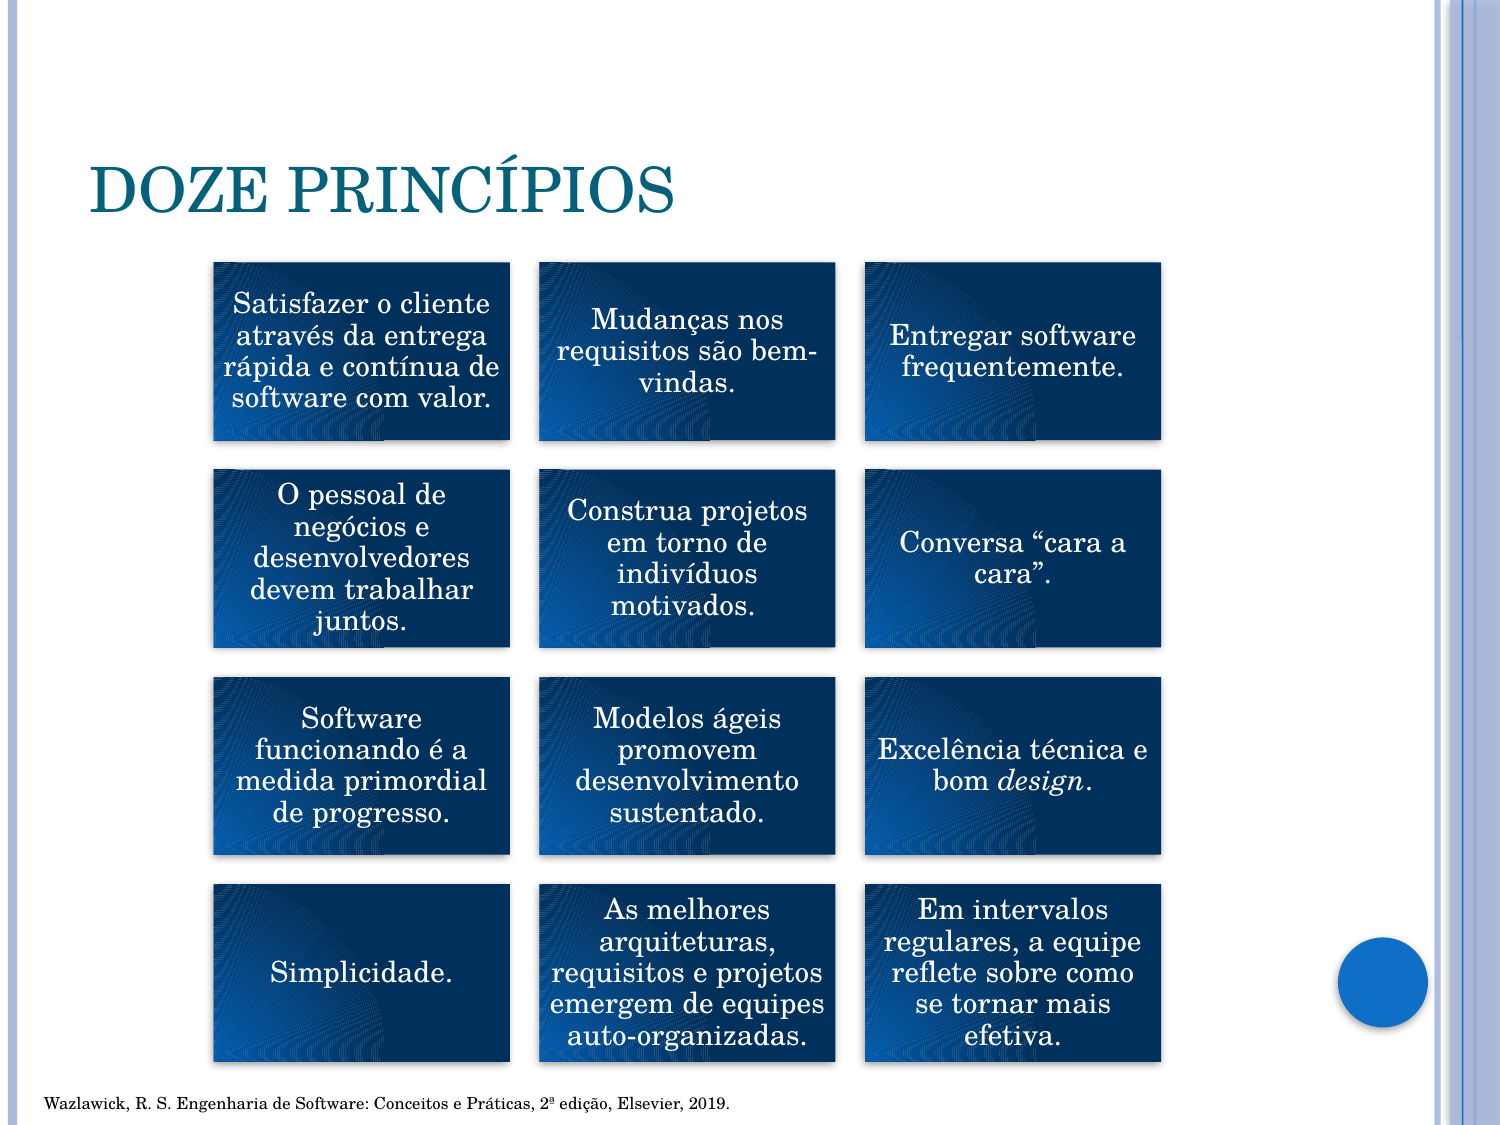

# Doze princípios
Satisfazer o cliente através da entrega rápida e contínua de software com valor.
Mudanças nos requisitos são bem-vindas.
Entregar software frequentemente.
O pessoal de negócios e desenvolvedores devem trabalhar juntos.
Construa projetos em torno de indivíduos motivados.
Conversa “cara a cara”.
Software funcionando é a medida primordial de progresso.
Modelos ágeis promovem desenvolvimento sustentado.
Excelência técnica e bom design.
Simplicidade.
As melhores arquiteturas, requisitos e projetos emergem de equipes auto-organizadas.
Em intervalos regulares, a equipe reflete sobre como se tornar mais efetiva.